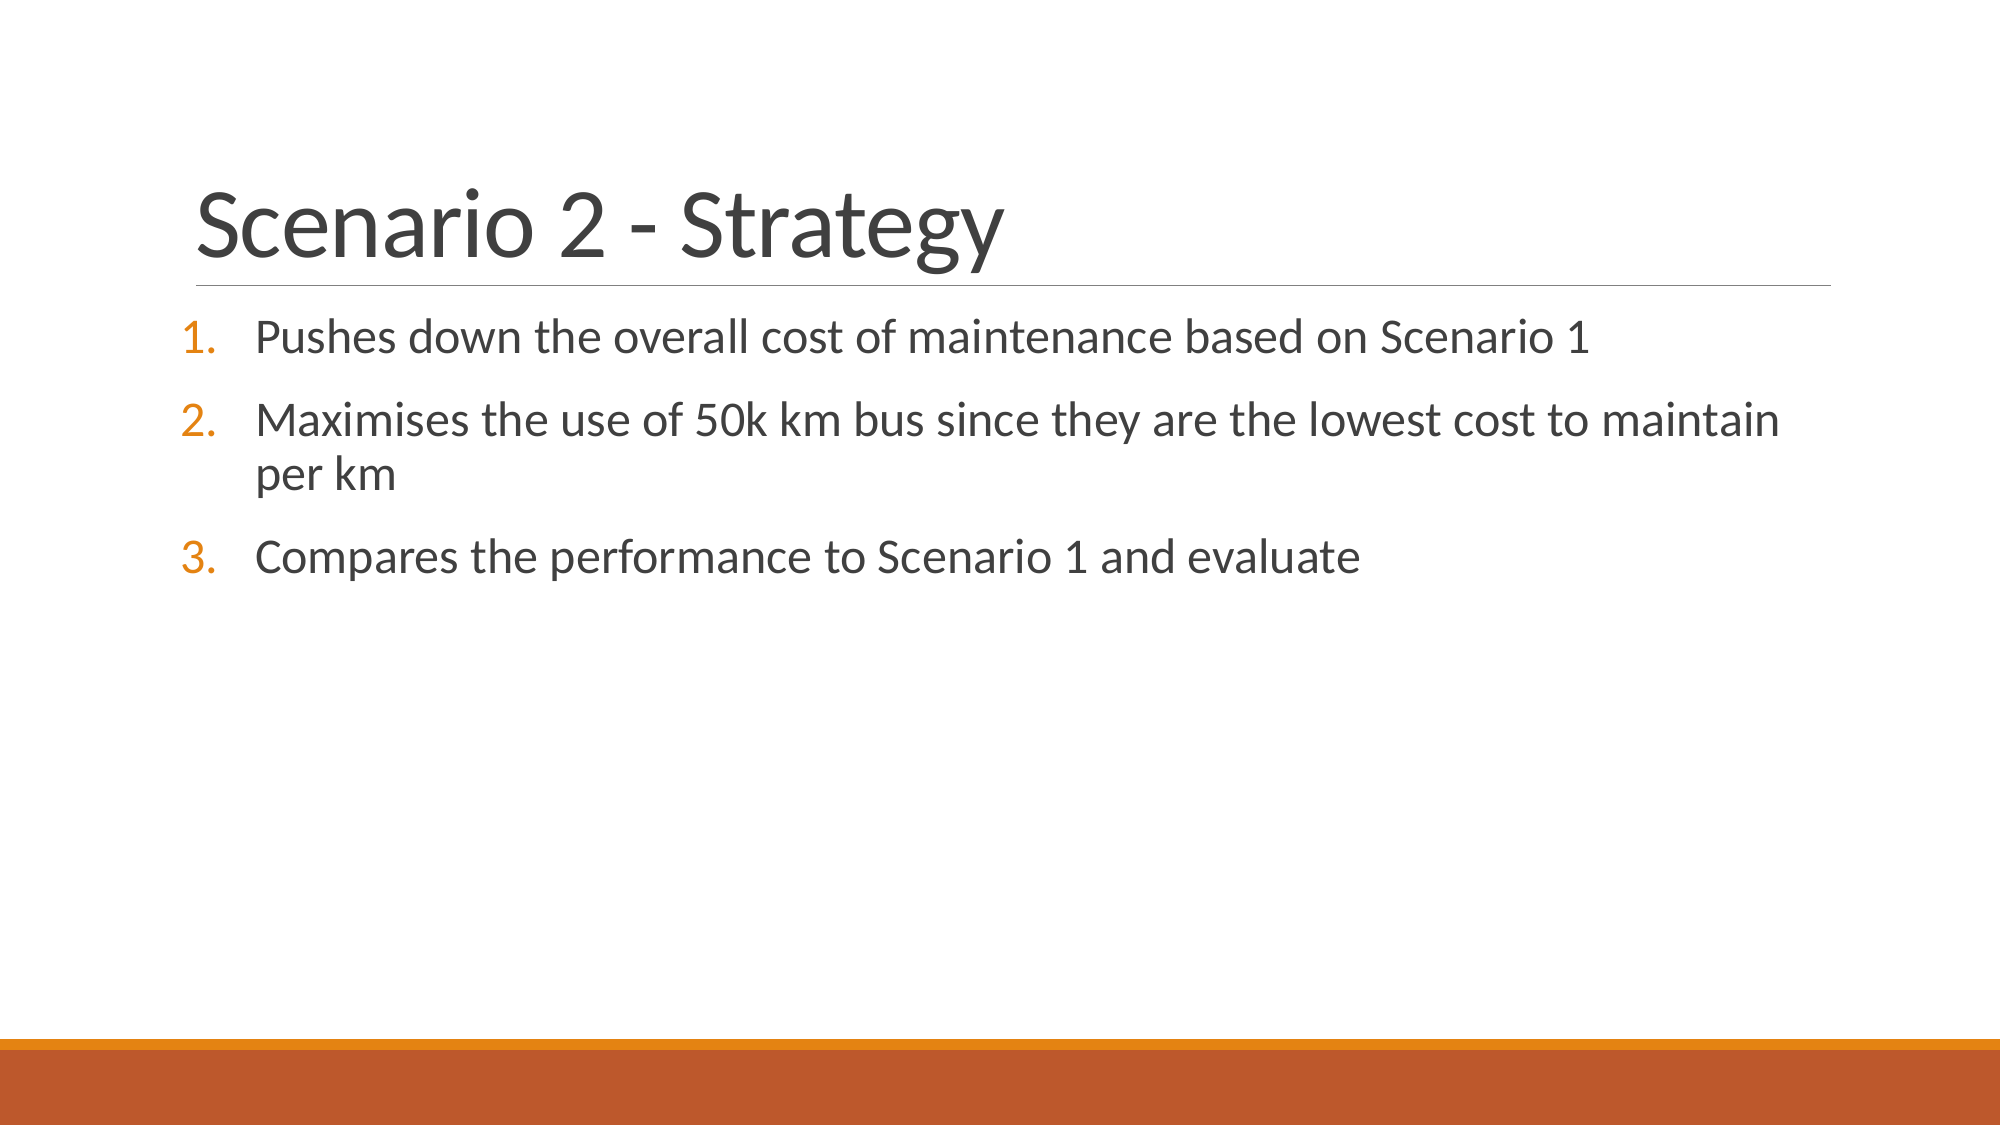

# Scenario 2 - Strategy
Pushes down the overall cost of maintenance based on Scenario 1
Maximises the use of 50k km bus since they are the lowest cost to maintain per km
Compares the performance to Scenario 1 and evaluate